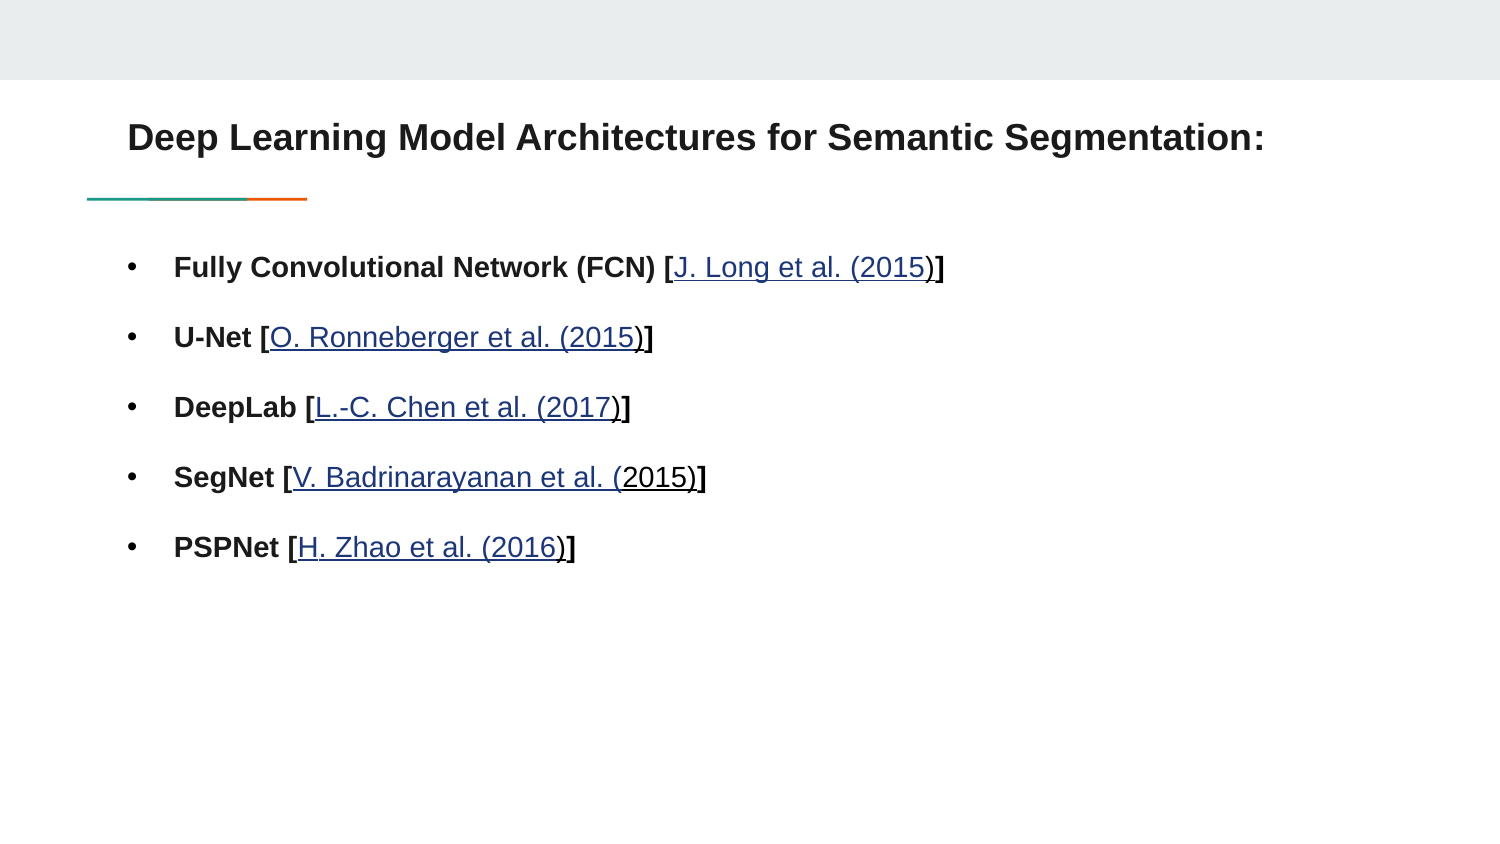

# Deep Learning Model Architectures for Semantic Segmentation:
Fully Convolutional Network (FCN) [J. Long et al. (2015)]

U-Net [O. Ronneberger et al. (2015)]

DeepLab [L.-C. Chen et al. (2017)]

SegNet [V. Badrinarayanan et al. (2015)]

PSPNet [H. Zhao et al. (2016)]